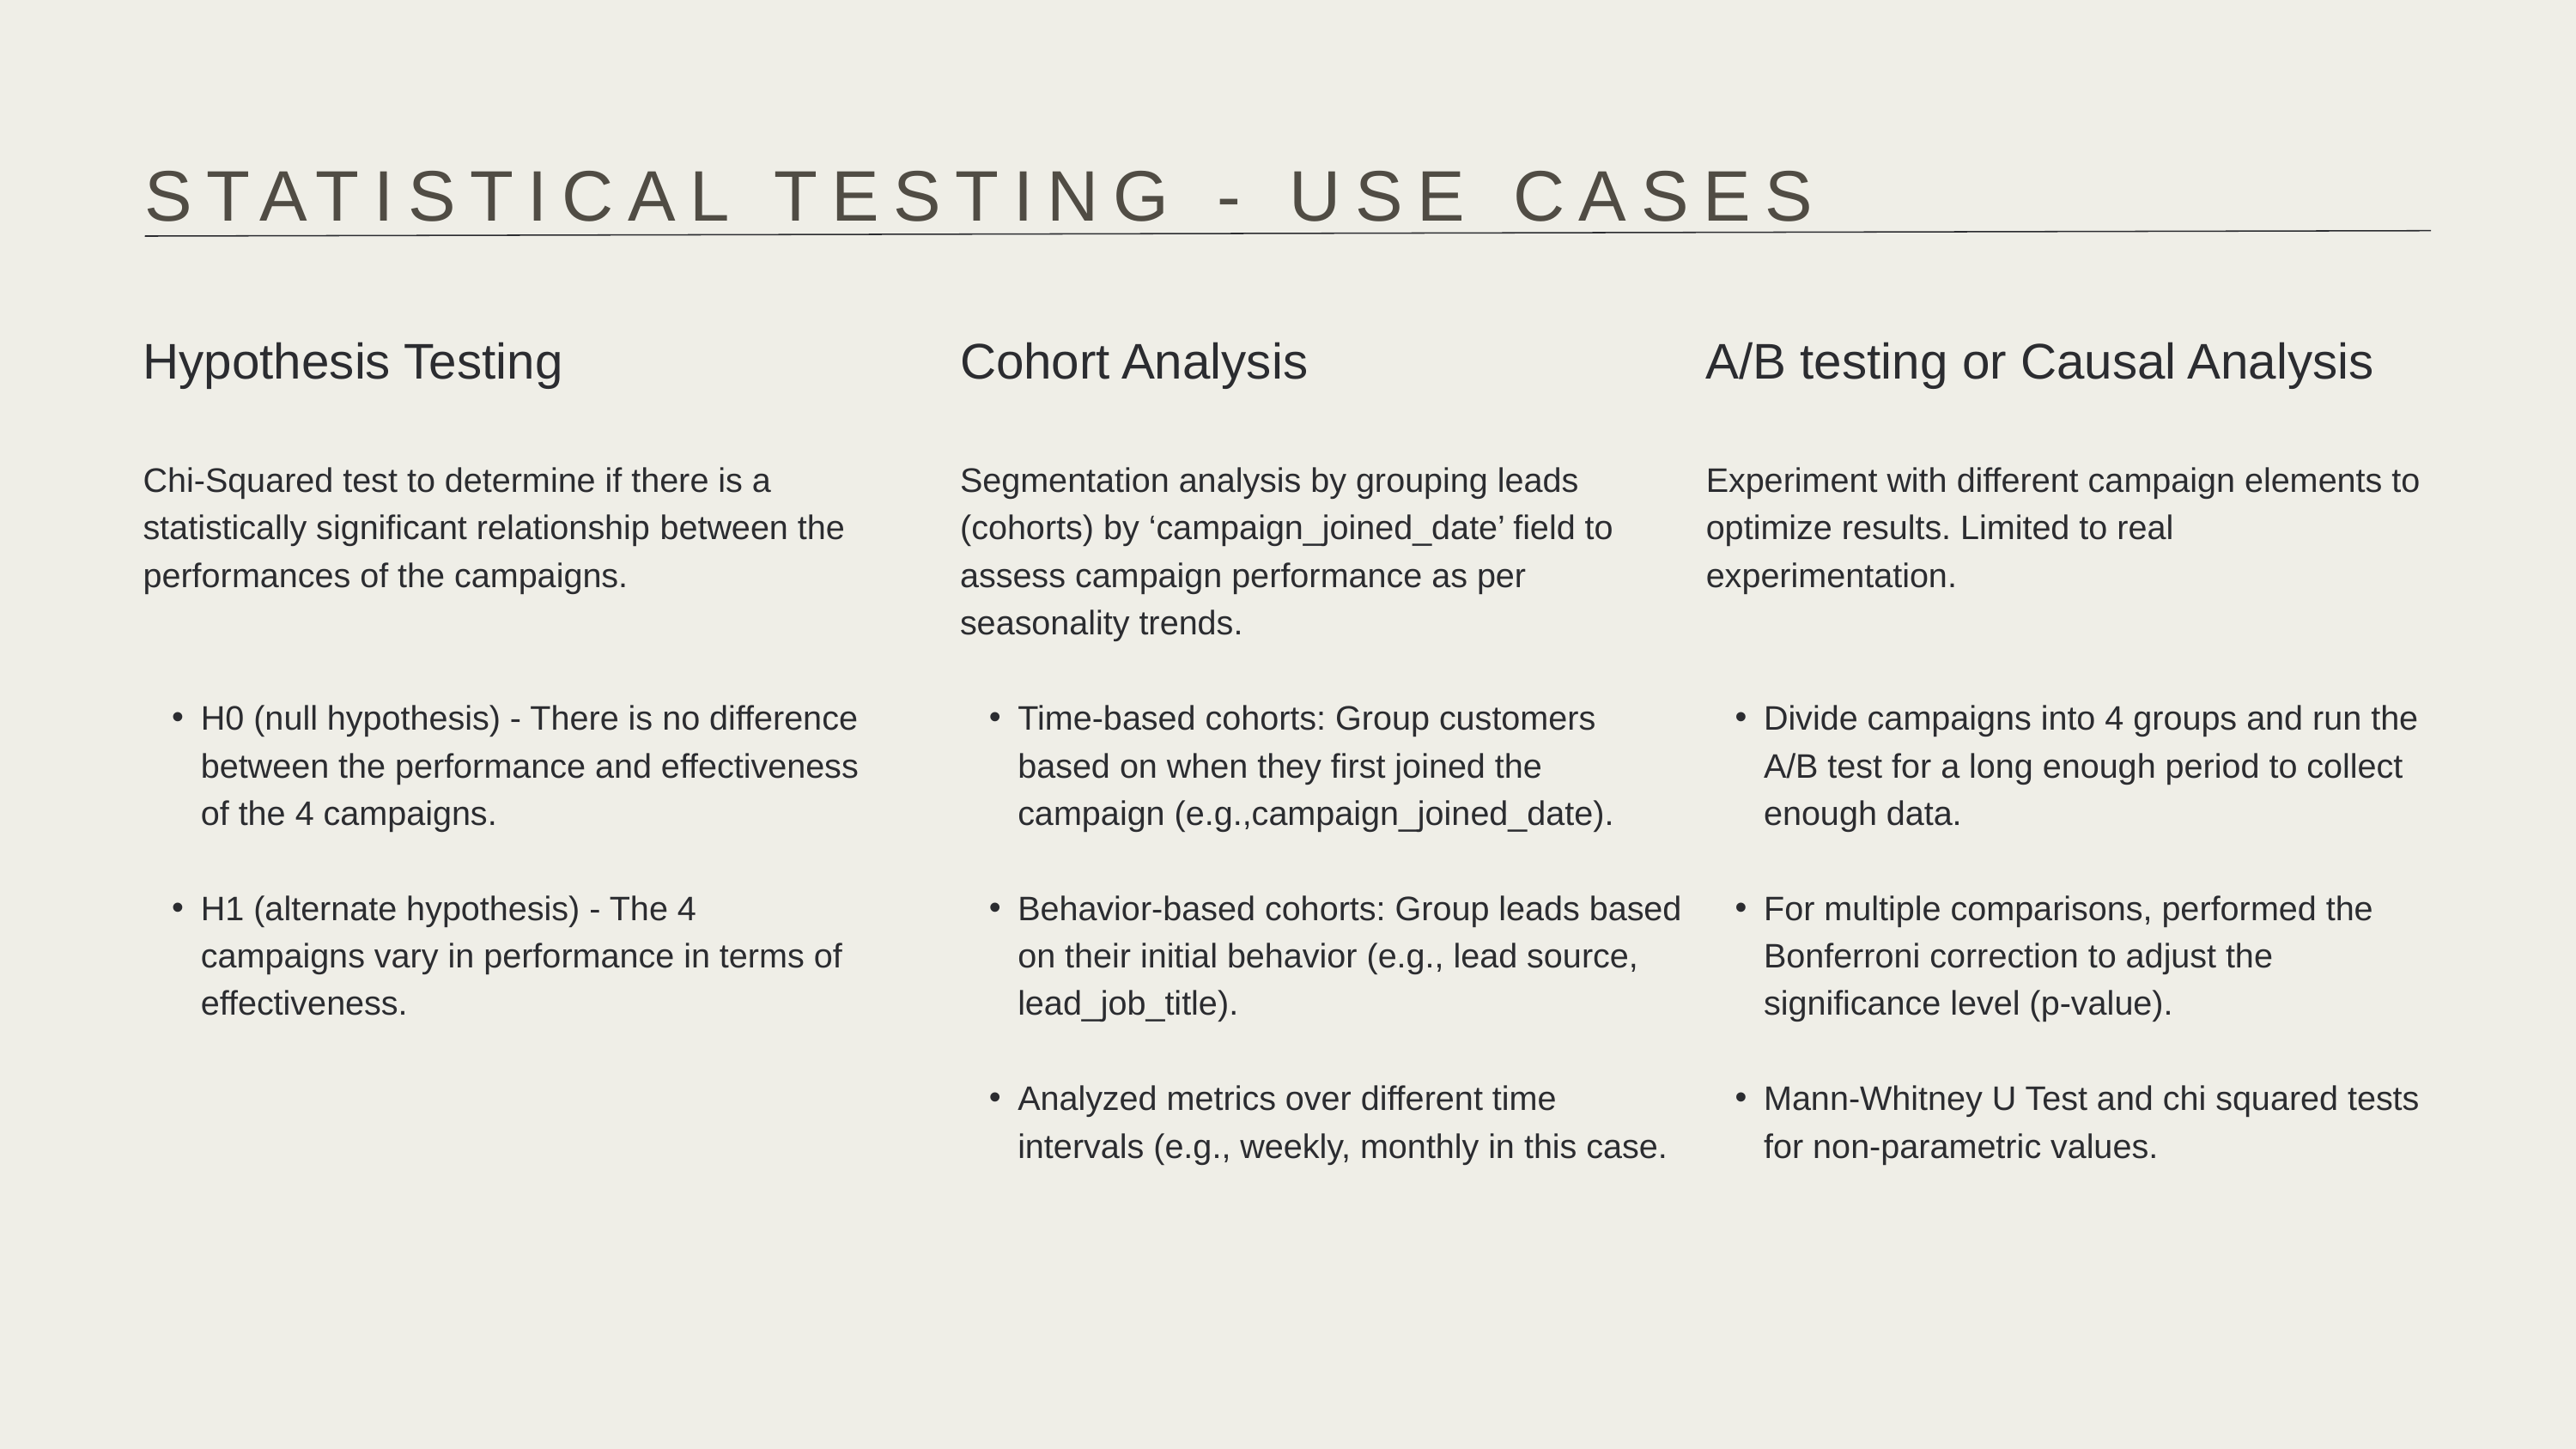

STATISTICAL TESTING - USE CASES

Hypothesis Testing

Chi-Squared test to determine if there is a statistically significant relationship between the performances of the campaigns.

H0 (null hypothesis) - There is no difference between the performance and effectiveness of the 4 campaigns.

H1 (alternate hypothesis) - The 4 campaigns vary in performance in terms of effectiveness.

Cohort Analysis

Segmentation analysis by grouping leads (cohorts) by ‘campaign_joined_date’ field to assess campaign performance as per seasonality trends.

Time-based cohorts: Group customers based on when they first joined the campaign (e.g.,campaign_joined_date).

Behavior-based cohorts: Group leads based on their initial behavior (e.g., lead source, lead_job_title).

Analyzed metrics over different time intervals (e.g., weekly, monthly in this case.

A/B testing or Causal Analysis

Experiment with different campaign elements to optimize results. Limited to real experimentation.

Divide campaigns into 4 groups and run the A/B test for a long enough period to collect enough data.

For multiple comparisons, performed the Bonferroni correction to adjust the significance level (p-value).

Mann-Whitney U Test and chi squared tests for non-parametric values.